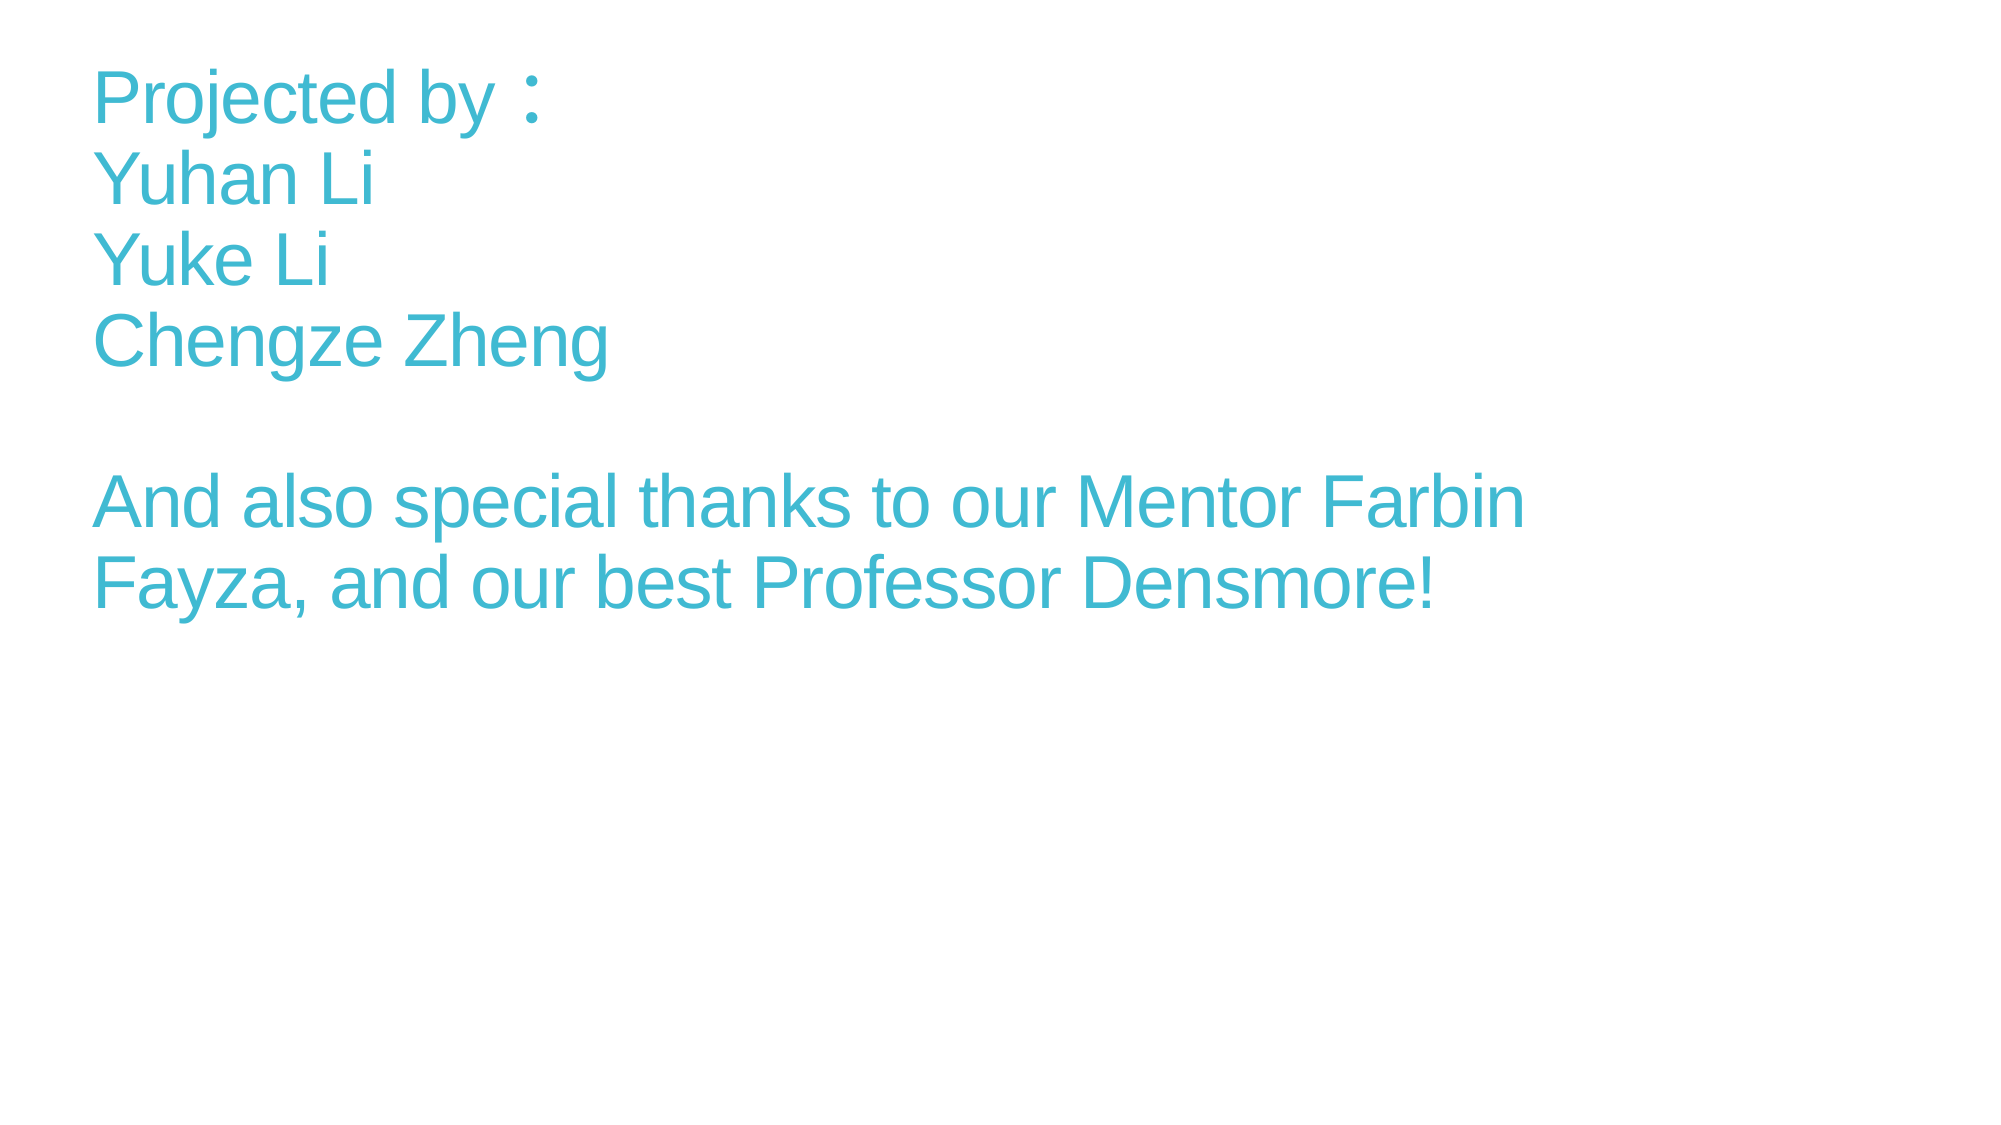

Projected by：
Yuhan Li
Yuke Li
Chengze Zheng

And also special thanks to our Mentor Farbin Fayza, and our best Professor Densmore!